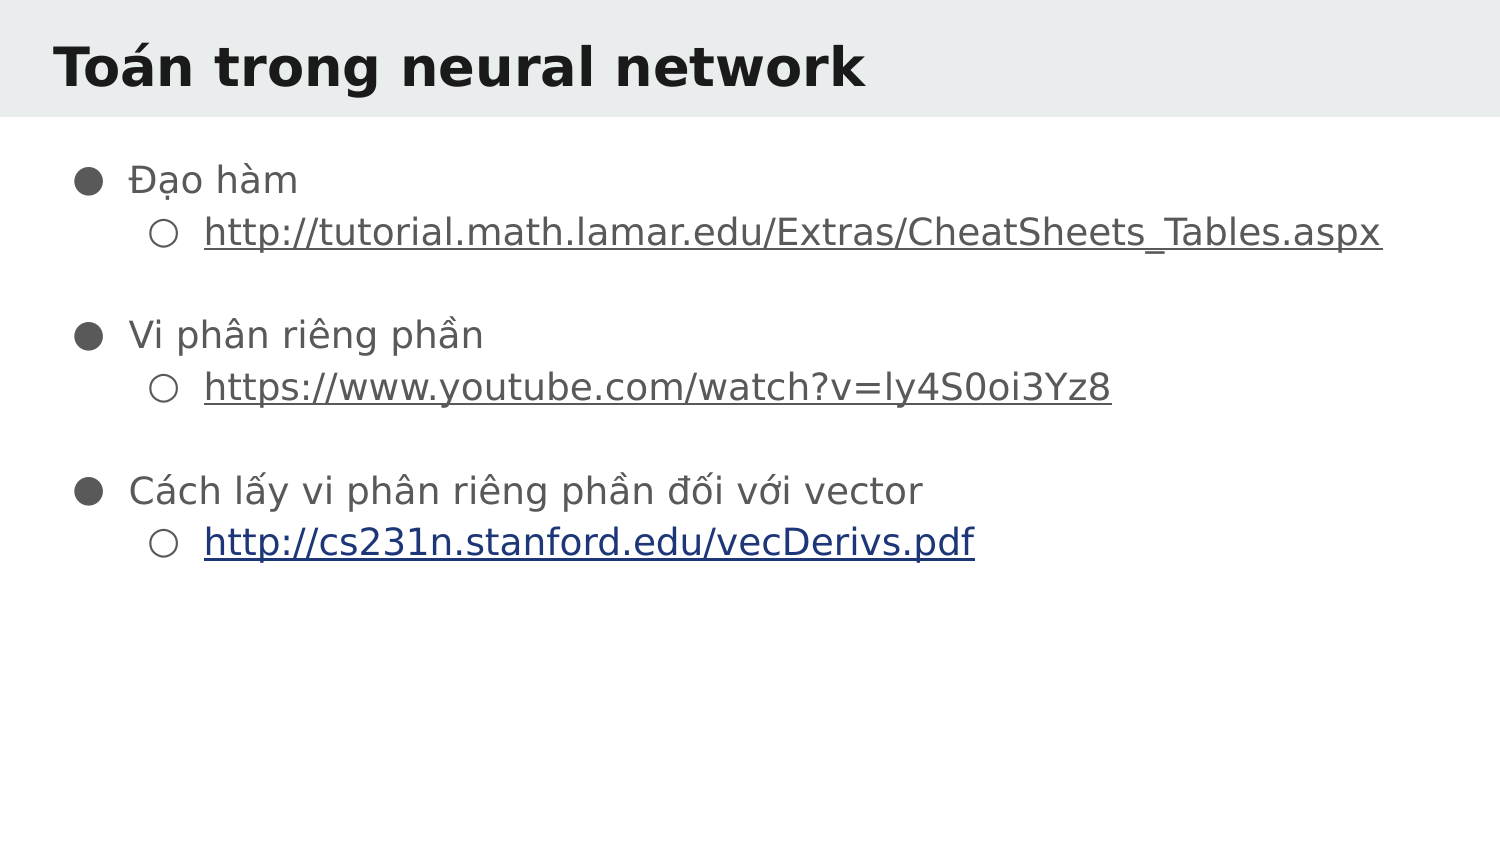

# Toán trong neural network
Đạo hàm
http://tutorial.math.lamar.edu/Extras/CheatSheets_Tables.aspx
Vi phân riêng phần
https://www.youtube.com/watch?v=ly4S0oi3Yz8
Cách lấy vi phân riêng phần đối với vector
http://cs231n.stanford.edu/vecDerivs.pdf